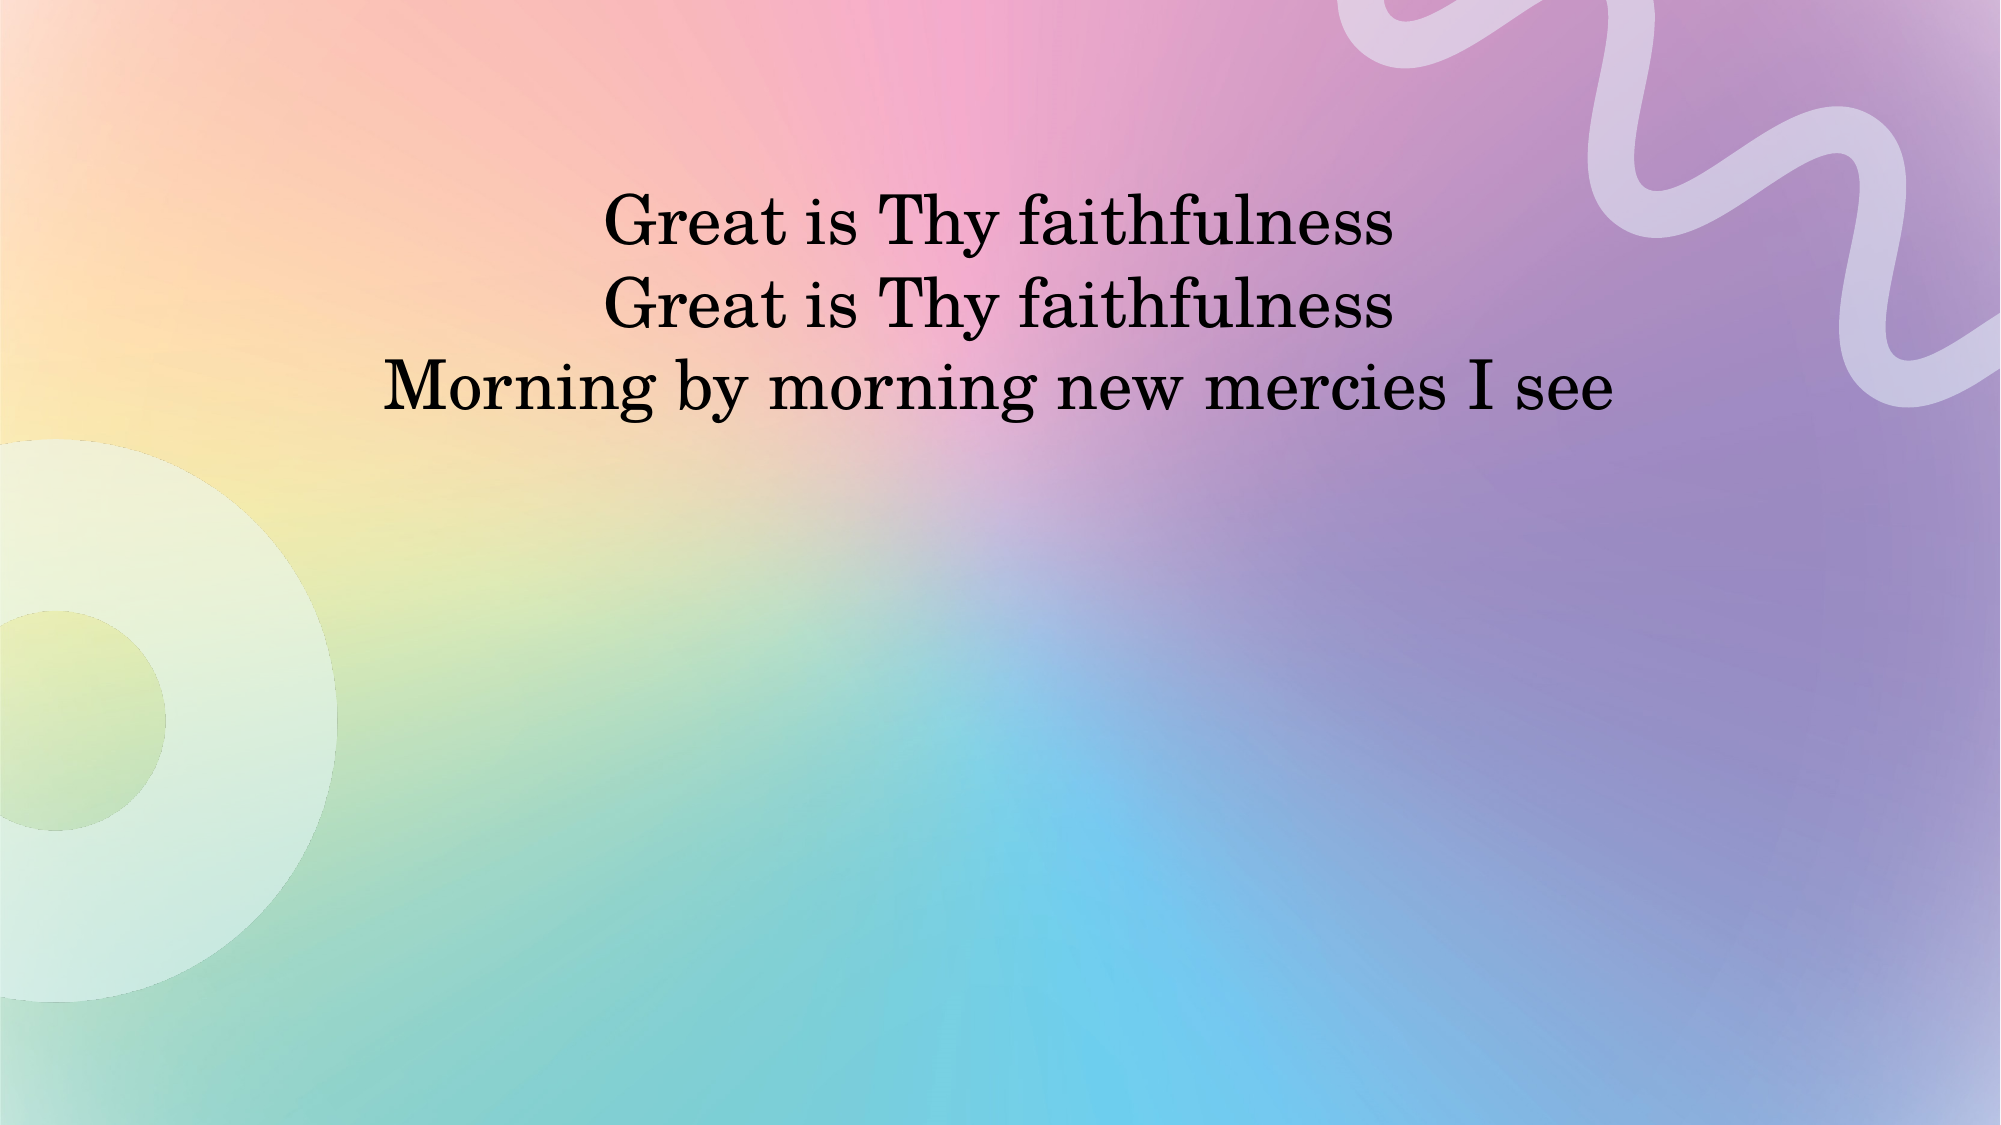

Great is Thy faithfulness
Great is Thy faithfulness
Morning by morning new mercies I see